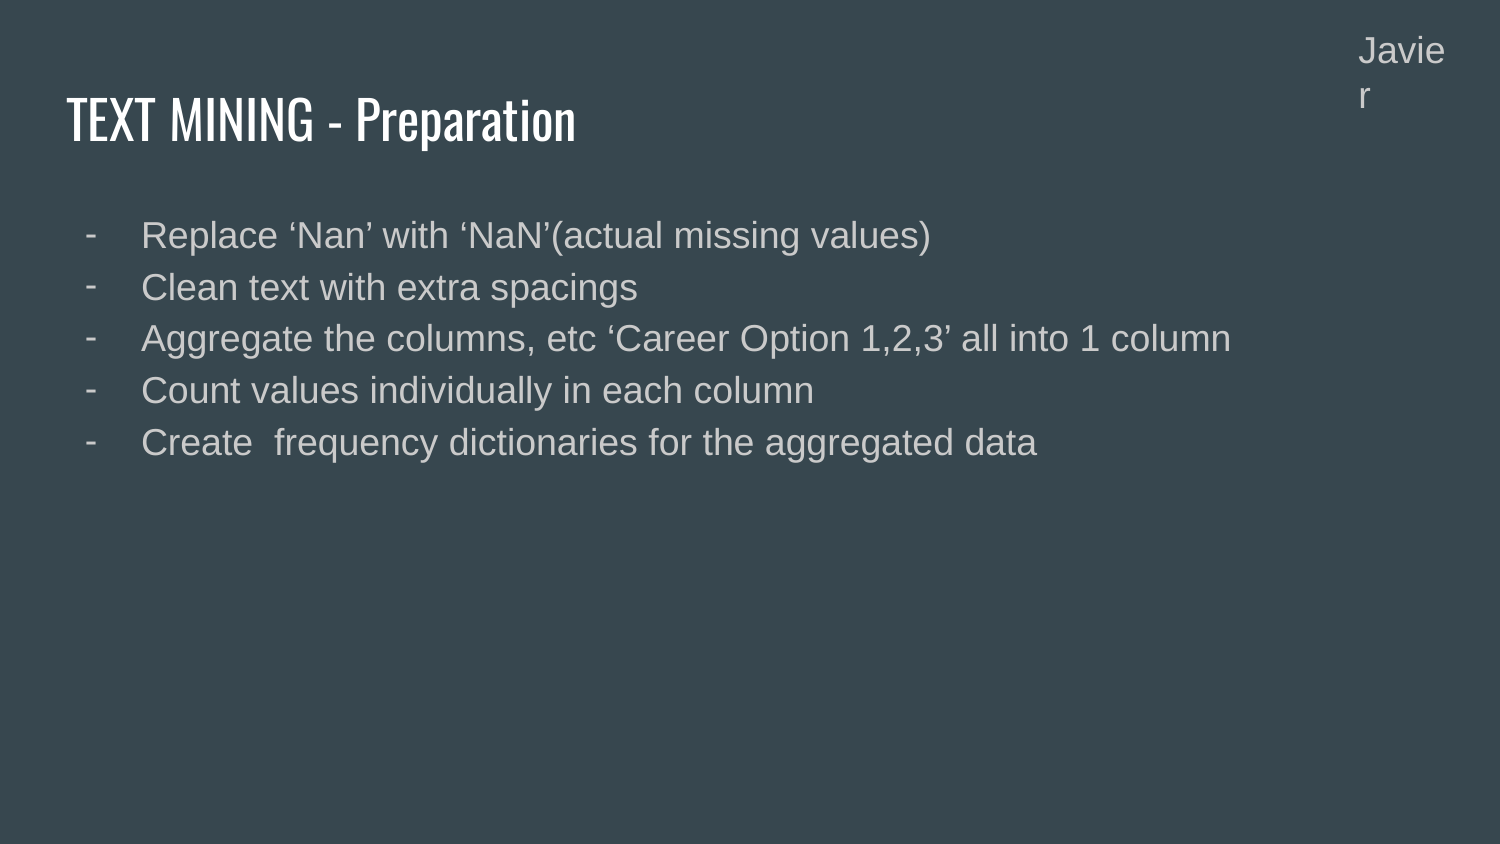

Javier
# TEXT MINING - Preparation
Replace ‘Nan’ with ‘NaN’(actual missing values)
Clean text with extra spacings
Aggregate the columns, etc ‘Career Option 1,2,3’ all into 1 column
Count values individually in each column
Create  frequency dictionaries for the aggregated data